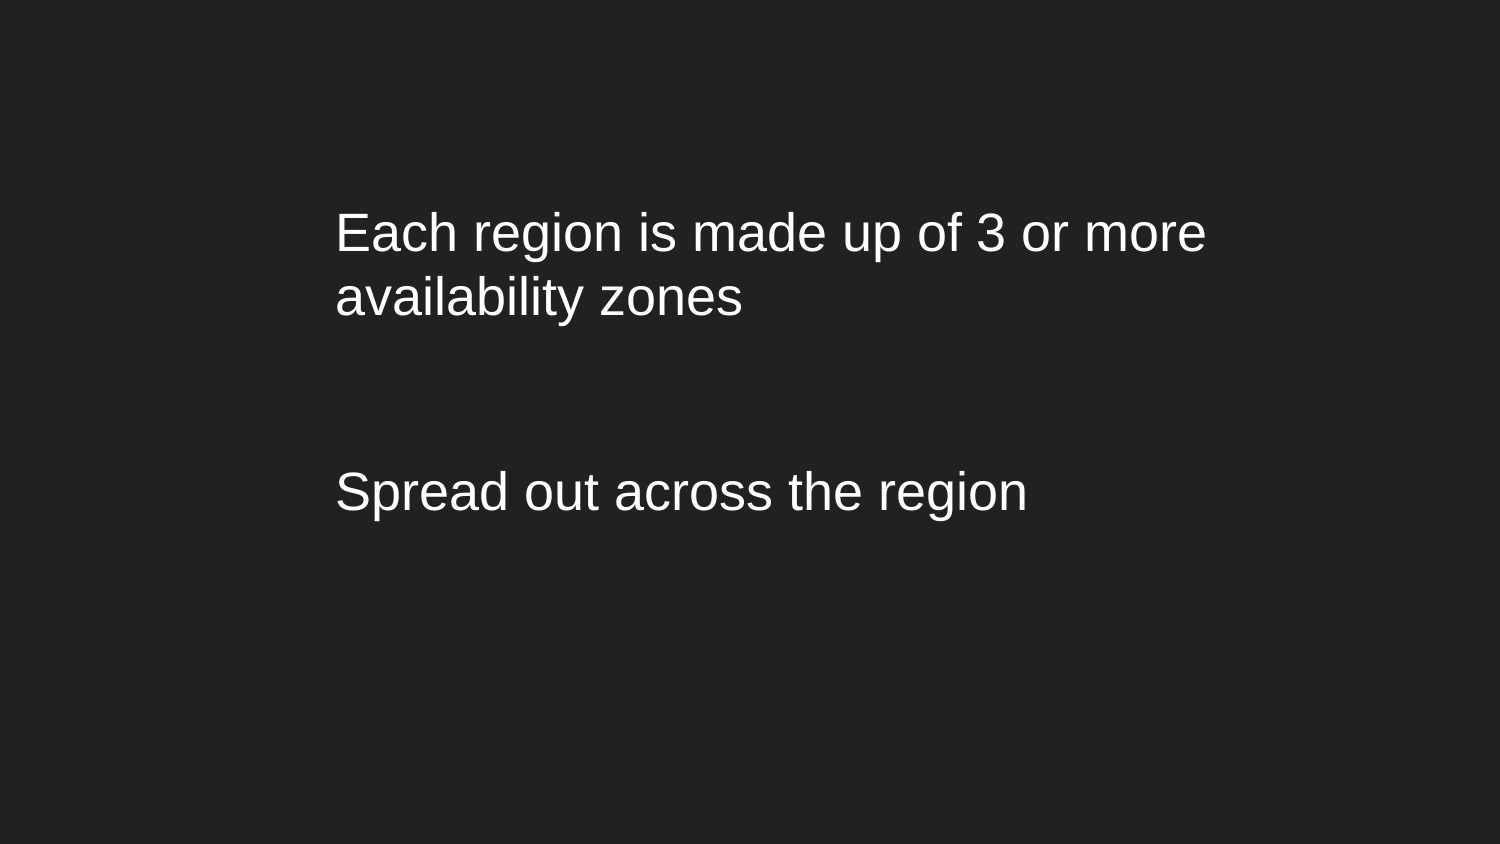

# Each region is made up of 3 or more availability zones

Spread out across the region